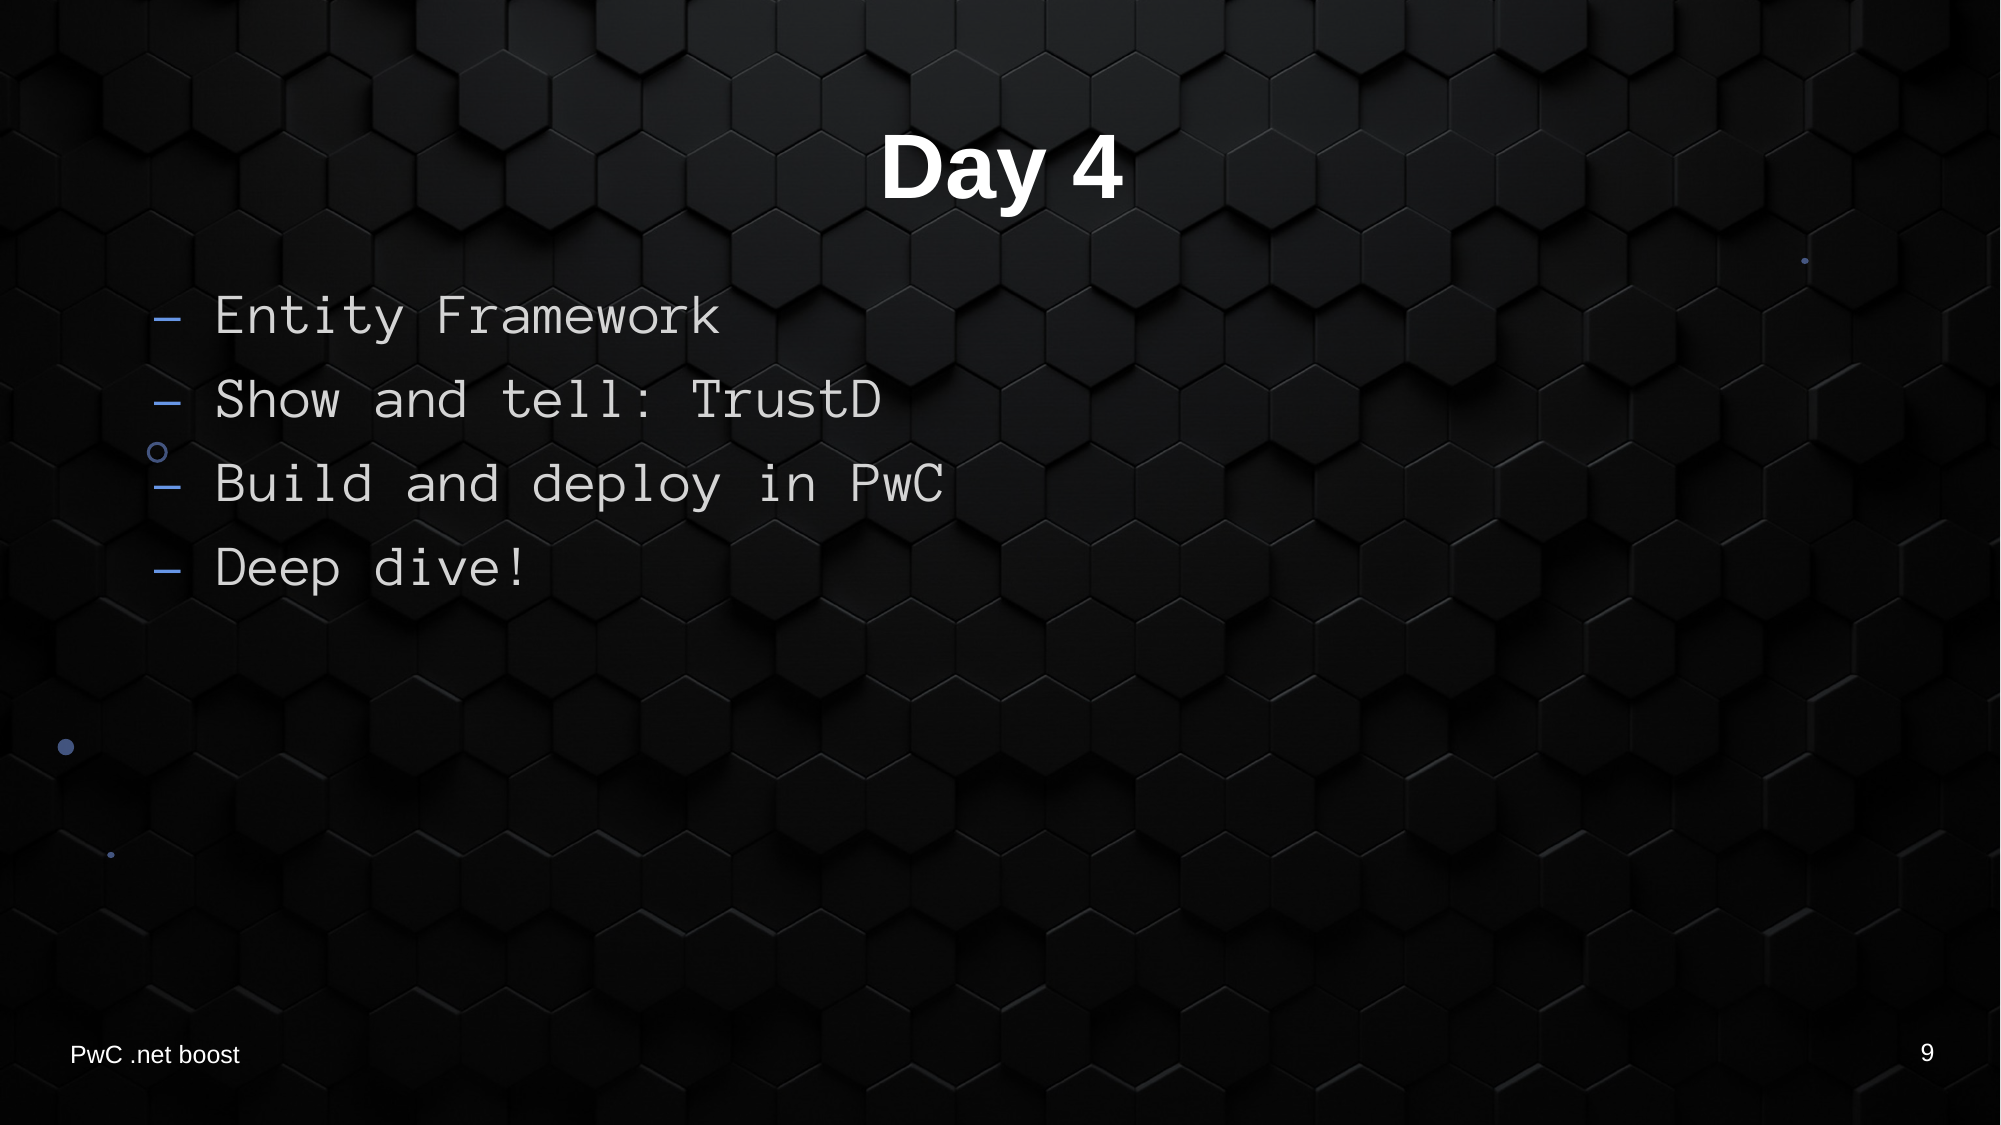

# Day 4
- Entity Framework
- Show and tell: TrustD
- Build and deploy in PwC
- Deep dive!

9
PwC .net boost